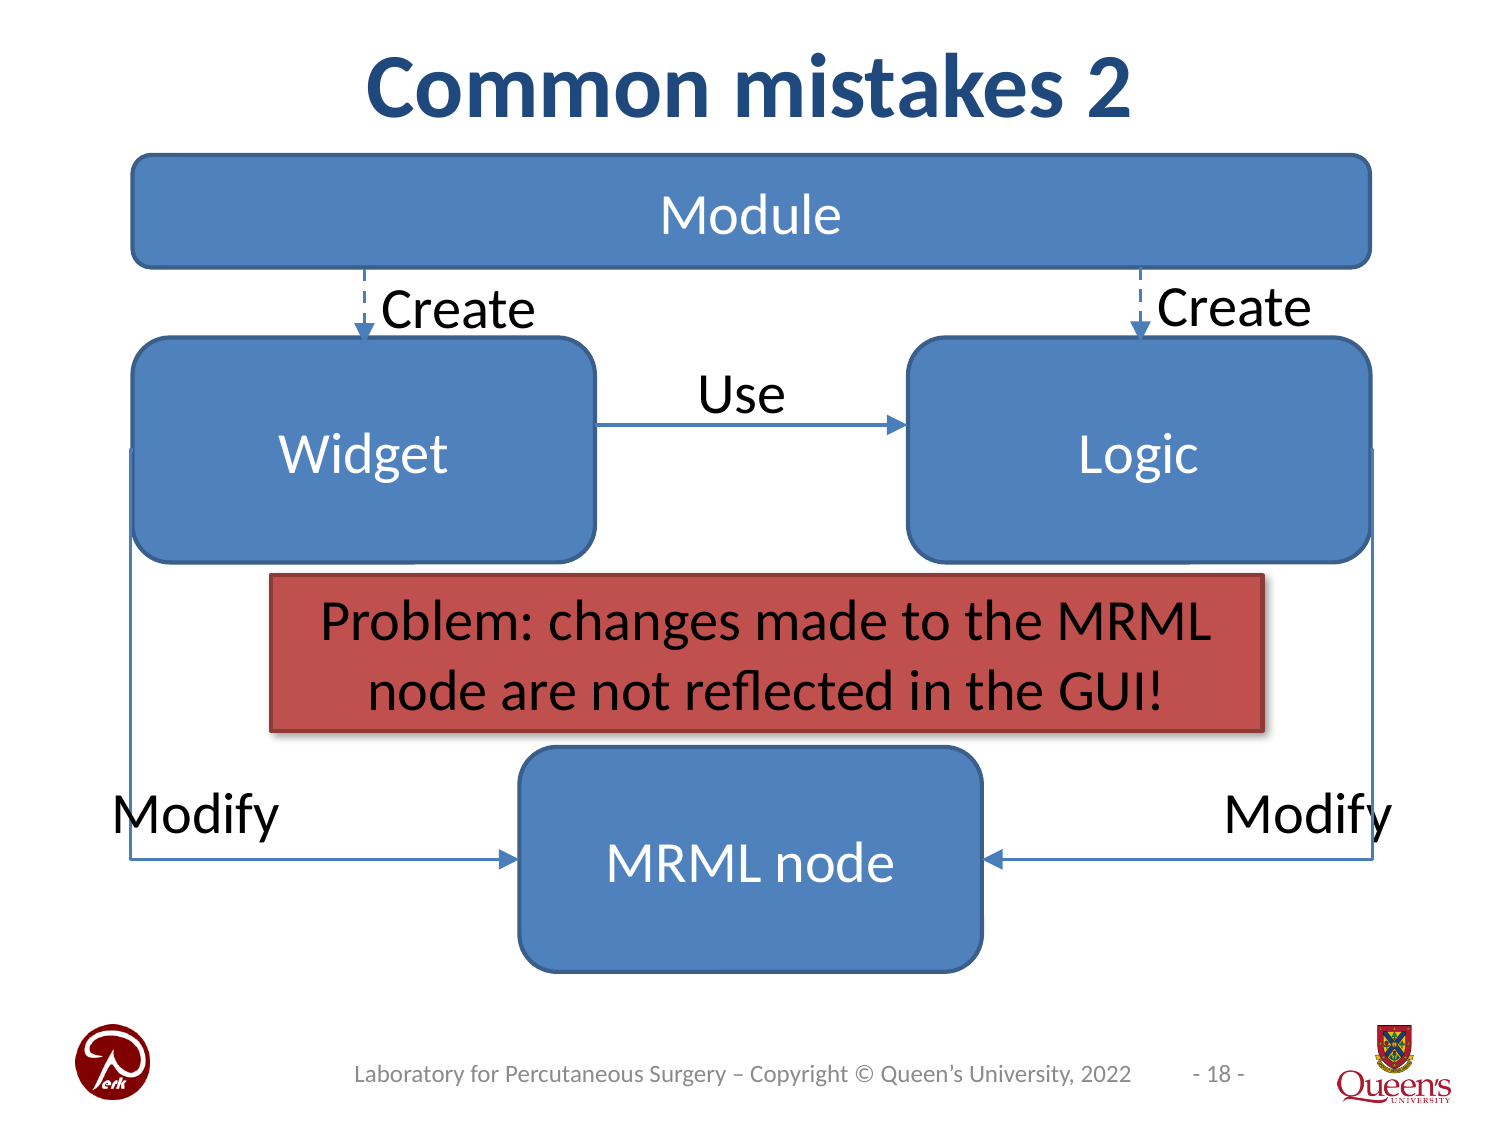

Common mistakes 2
Module
Create
Create
Widget
Logic
Use
Problem: changes made to the MRML node are not reflected in the GUI!
MRML node
Modify
Modify
Laboratory for Percutaneous Surgery – Copyright © Queen’s University, 2022
- 18 -